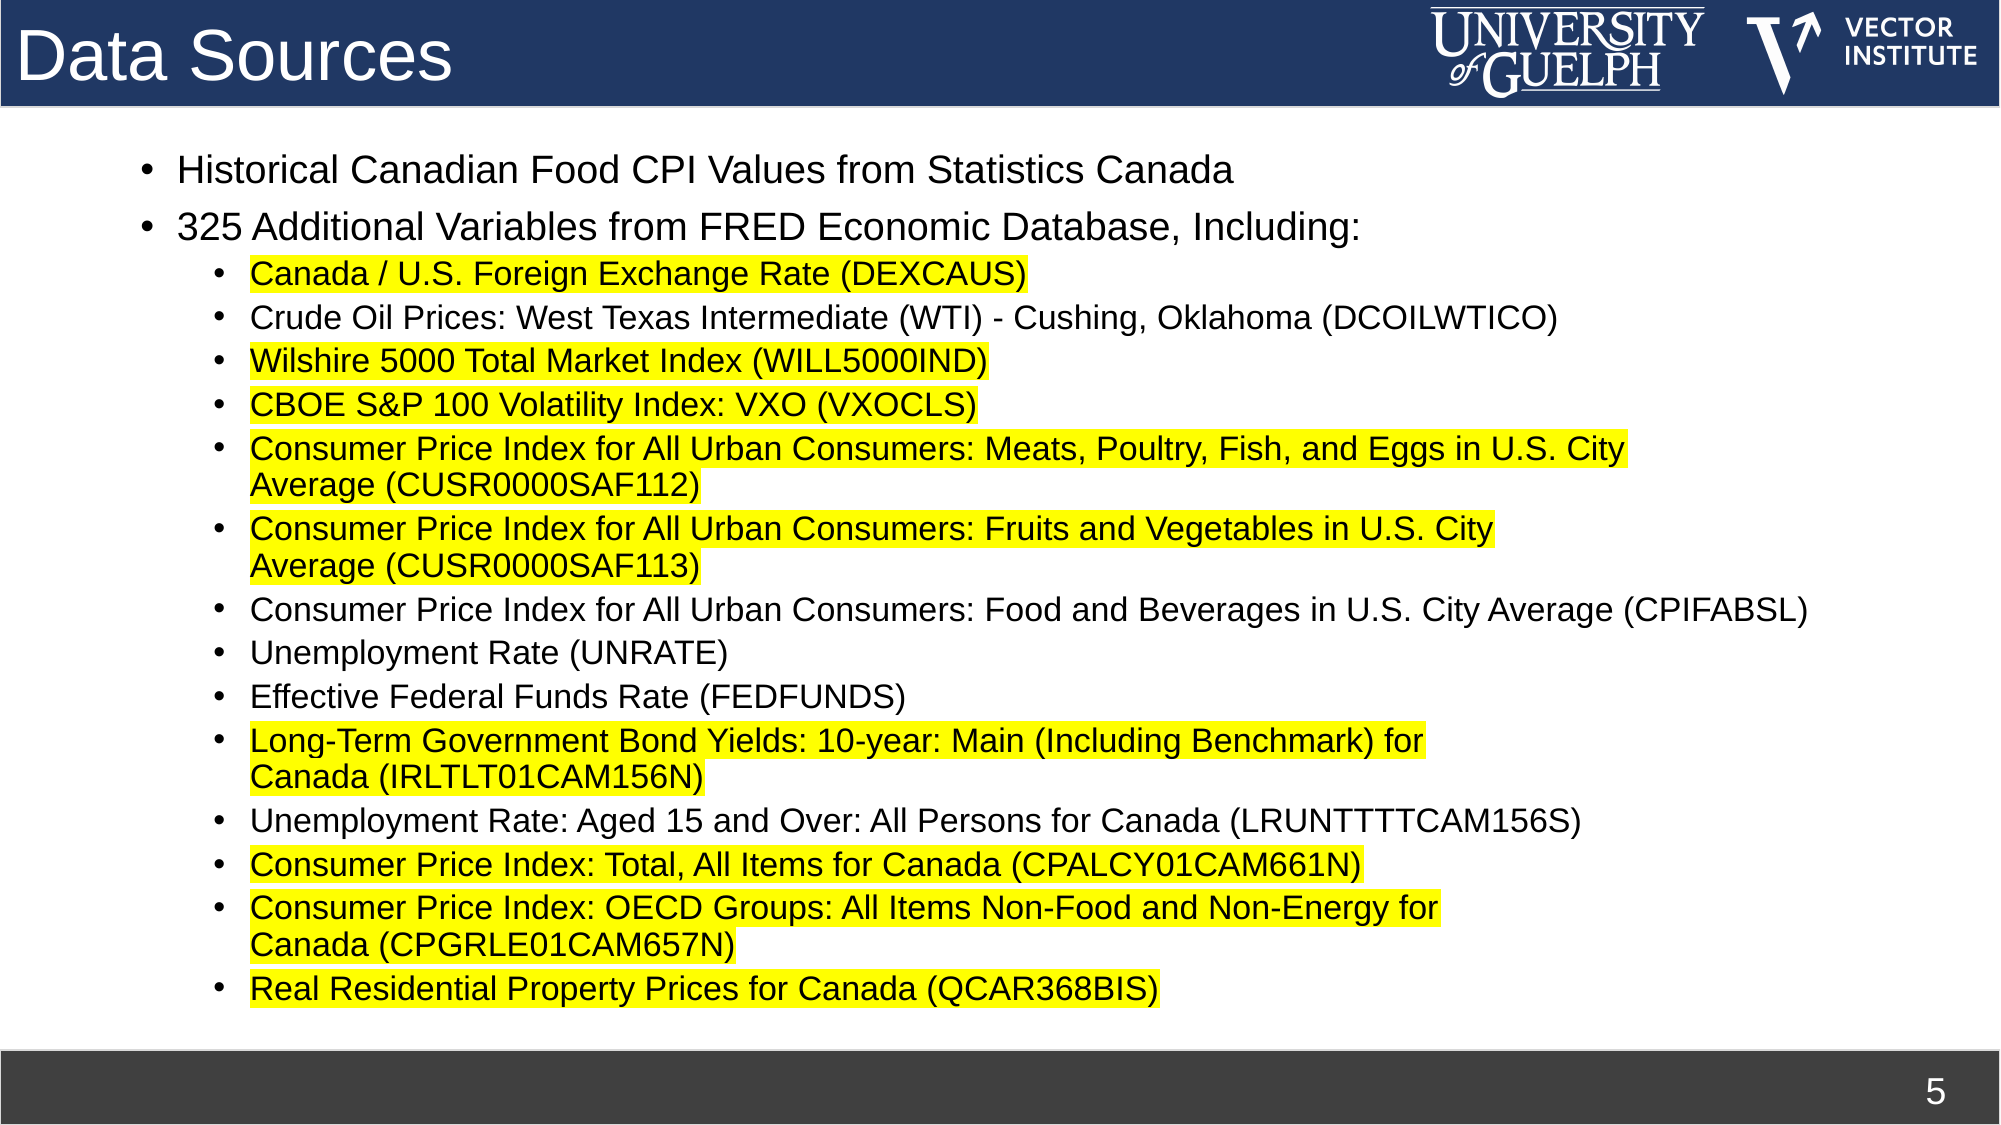

# Data Sources
Historical Canadian Food CPI Values from Statistics Canada
325 Additional Variables from FRED Economic Database, Including:
Canada / U.S. Foreign Exchange Rate (DEXCAUS)
Crude Oil Prices: West Texas Intermediate (WTI) - Cushing, Oklahoma (DCOILWTICO)
Wilshire 5000 Total Market Index (WILL5000IND)
CBOE S&P 100 Volatility Index: VXO (VXOCLS)
Consumer Price Index for All Urban Consumers: Meats, Poultry, Fish, and Eggs in U.S. City Average (CUSR0000SAF112)
Consumer Price Index for All Urban Consumers: Fruits and Vegetables in U.S. City Average (CUSR0000SAF113)
Consumer Price Index for All Urban Consumers: Food and Beverages in U.S. City Average (CPIFABSL)
Unemployment Rate (UNRATE)
Effective Federal Funds Rate (FEDFUNDS)
Long-Term Government Bond Yields: 10-year: Main (Including Benchmark) for Canada (IRLTLT01CAM156N)
Unemployment Rate: Aged 15 and Over: All Persons for Canada (LRUNTTTTCAM156S)
Consumer Price Index: Total, All Items for Canada (CPALCY01CAM661N)
Consumer Price Index: OECD Groups: All Items Non-Food and Non-Energy for Canada (CPGRLE01CAM657N)
Real Residential Property Prices for Canada (QCAR368BIS)

5